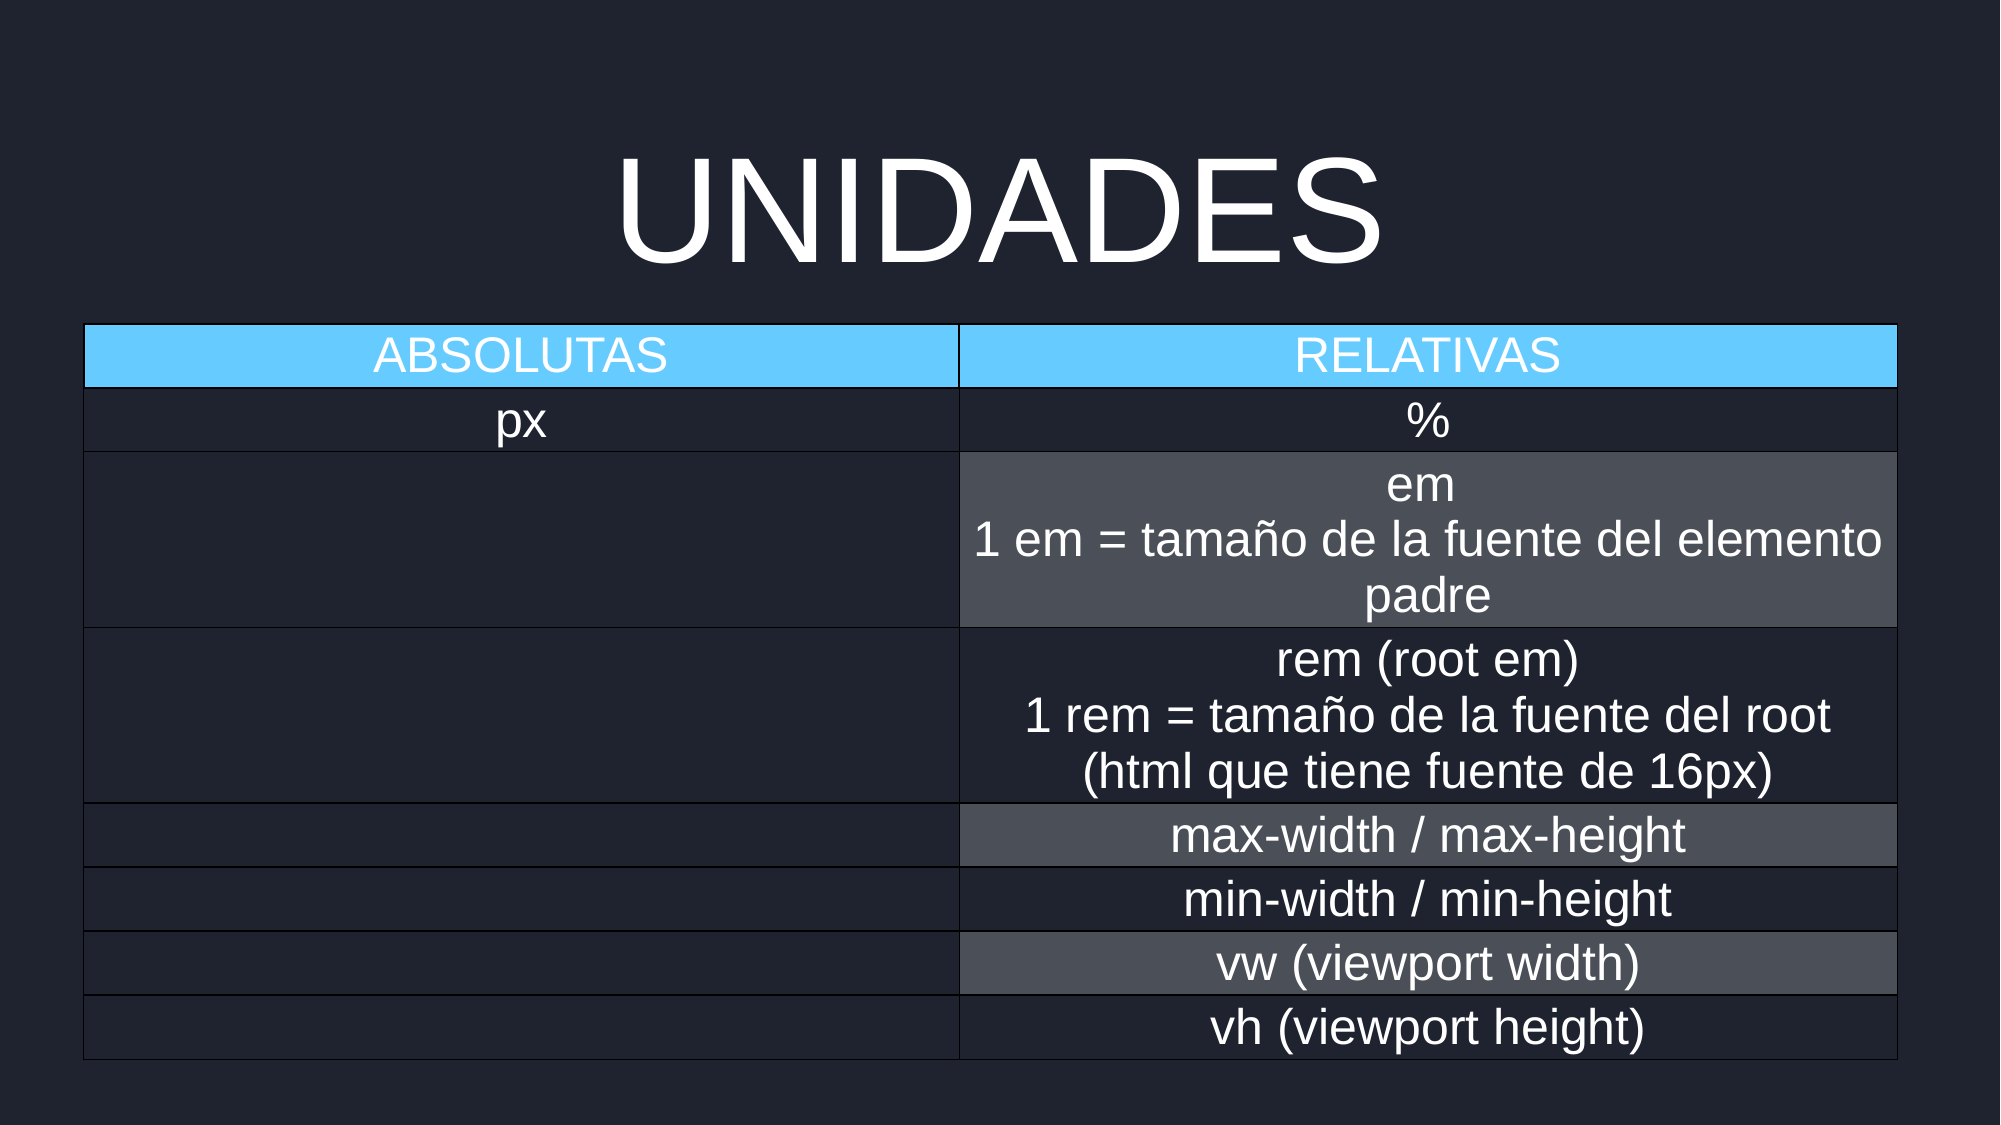

UNIDADES
| ABSOLUTAS | RELATIVAS |
| --- | --- |
| px | % |
|  | em 1 em = tamaño de la fuente del elemento padre |
|  | rem (root em) 1 rem = tamaño de la fuente del root (html que tiene fuente de 16px) |
|  | max-width / max-height |
|  | min-width / min-height |
|  | vw (viewport width) |
|  | vh (viewport height) |